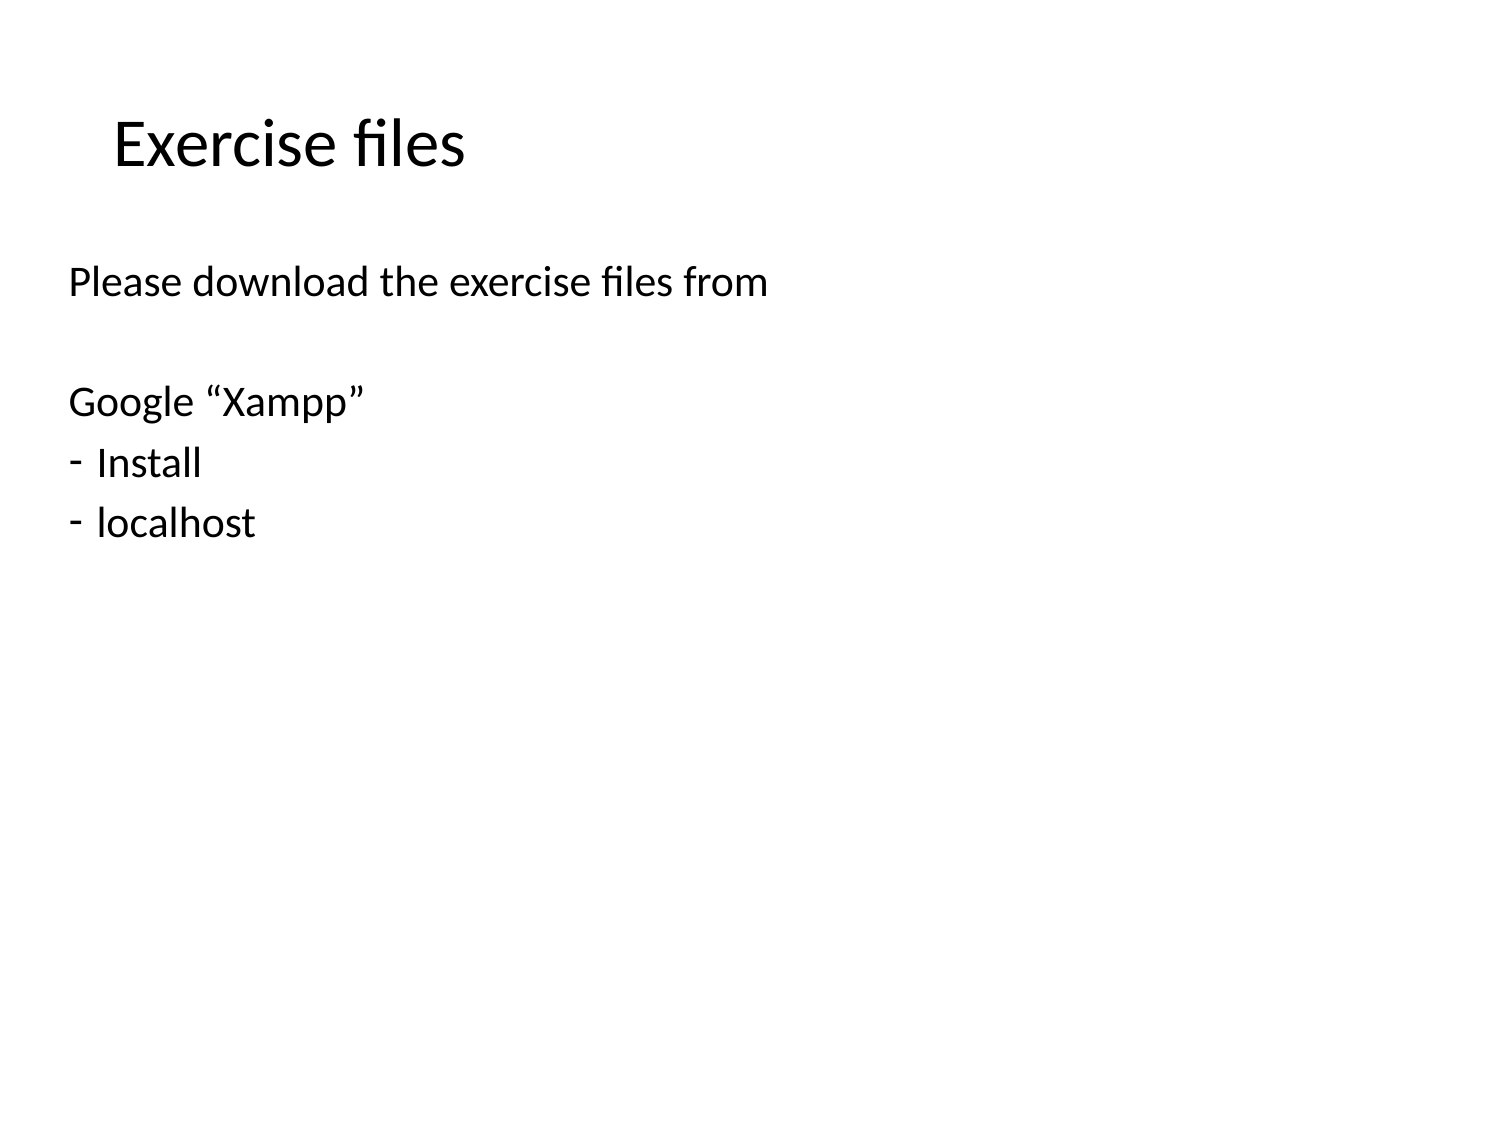

# Exercise files
Please download the exercise files from

Google “Xampp”
Install
localhost